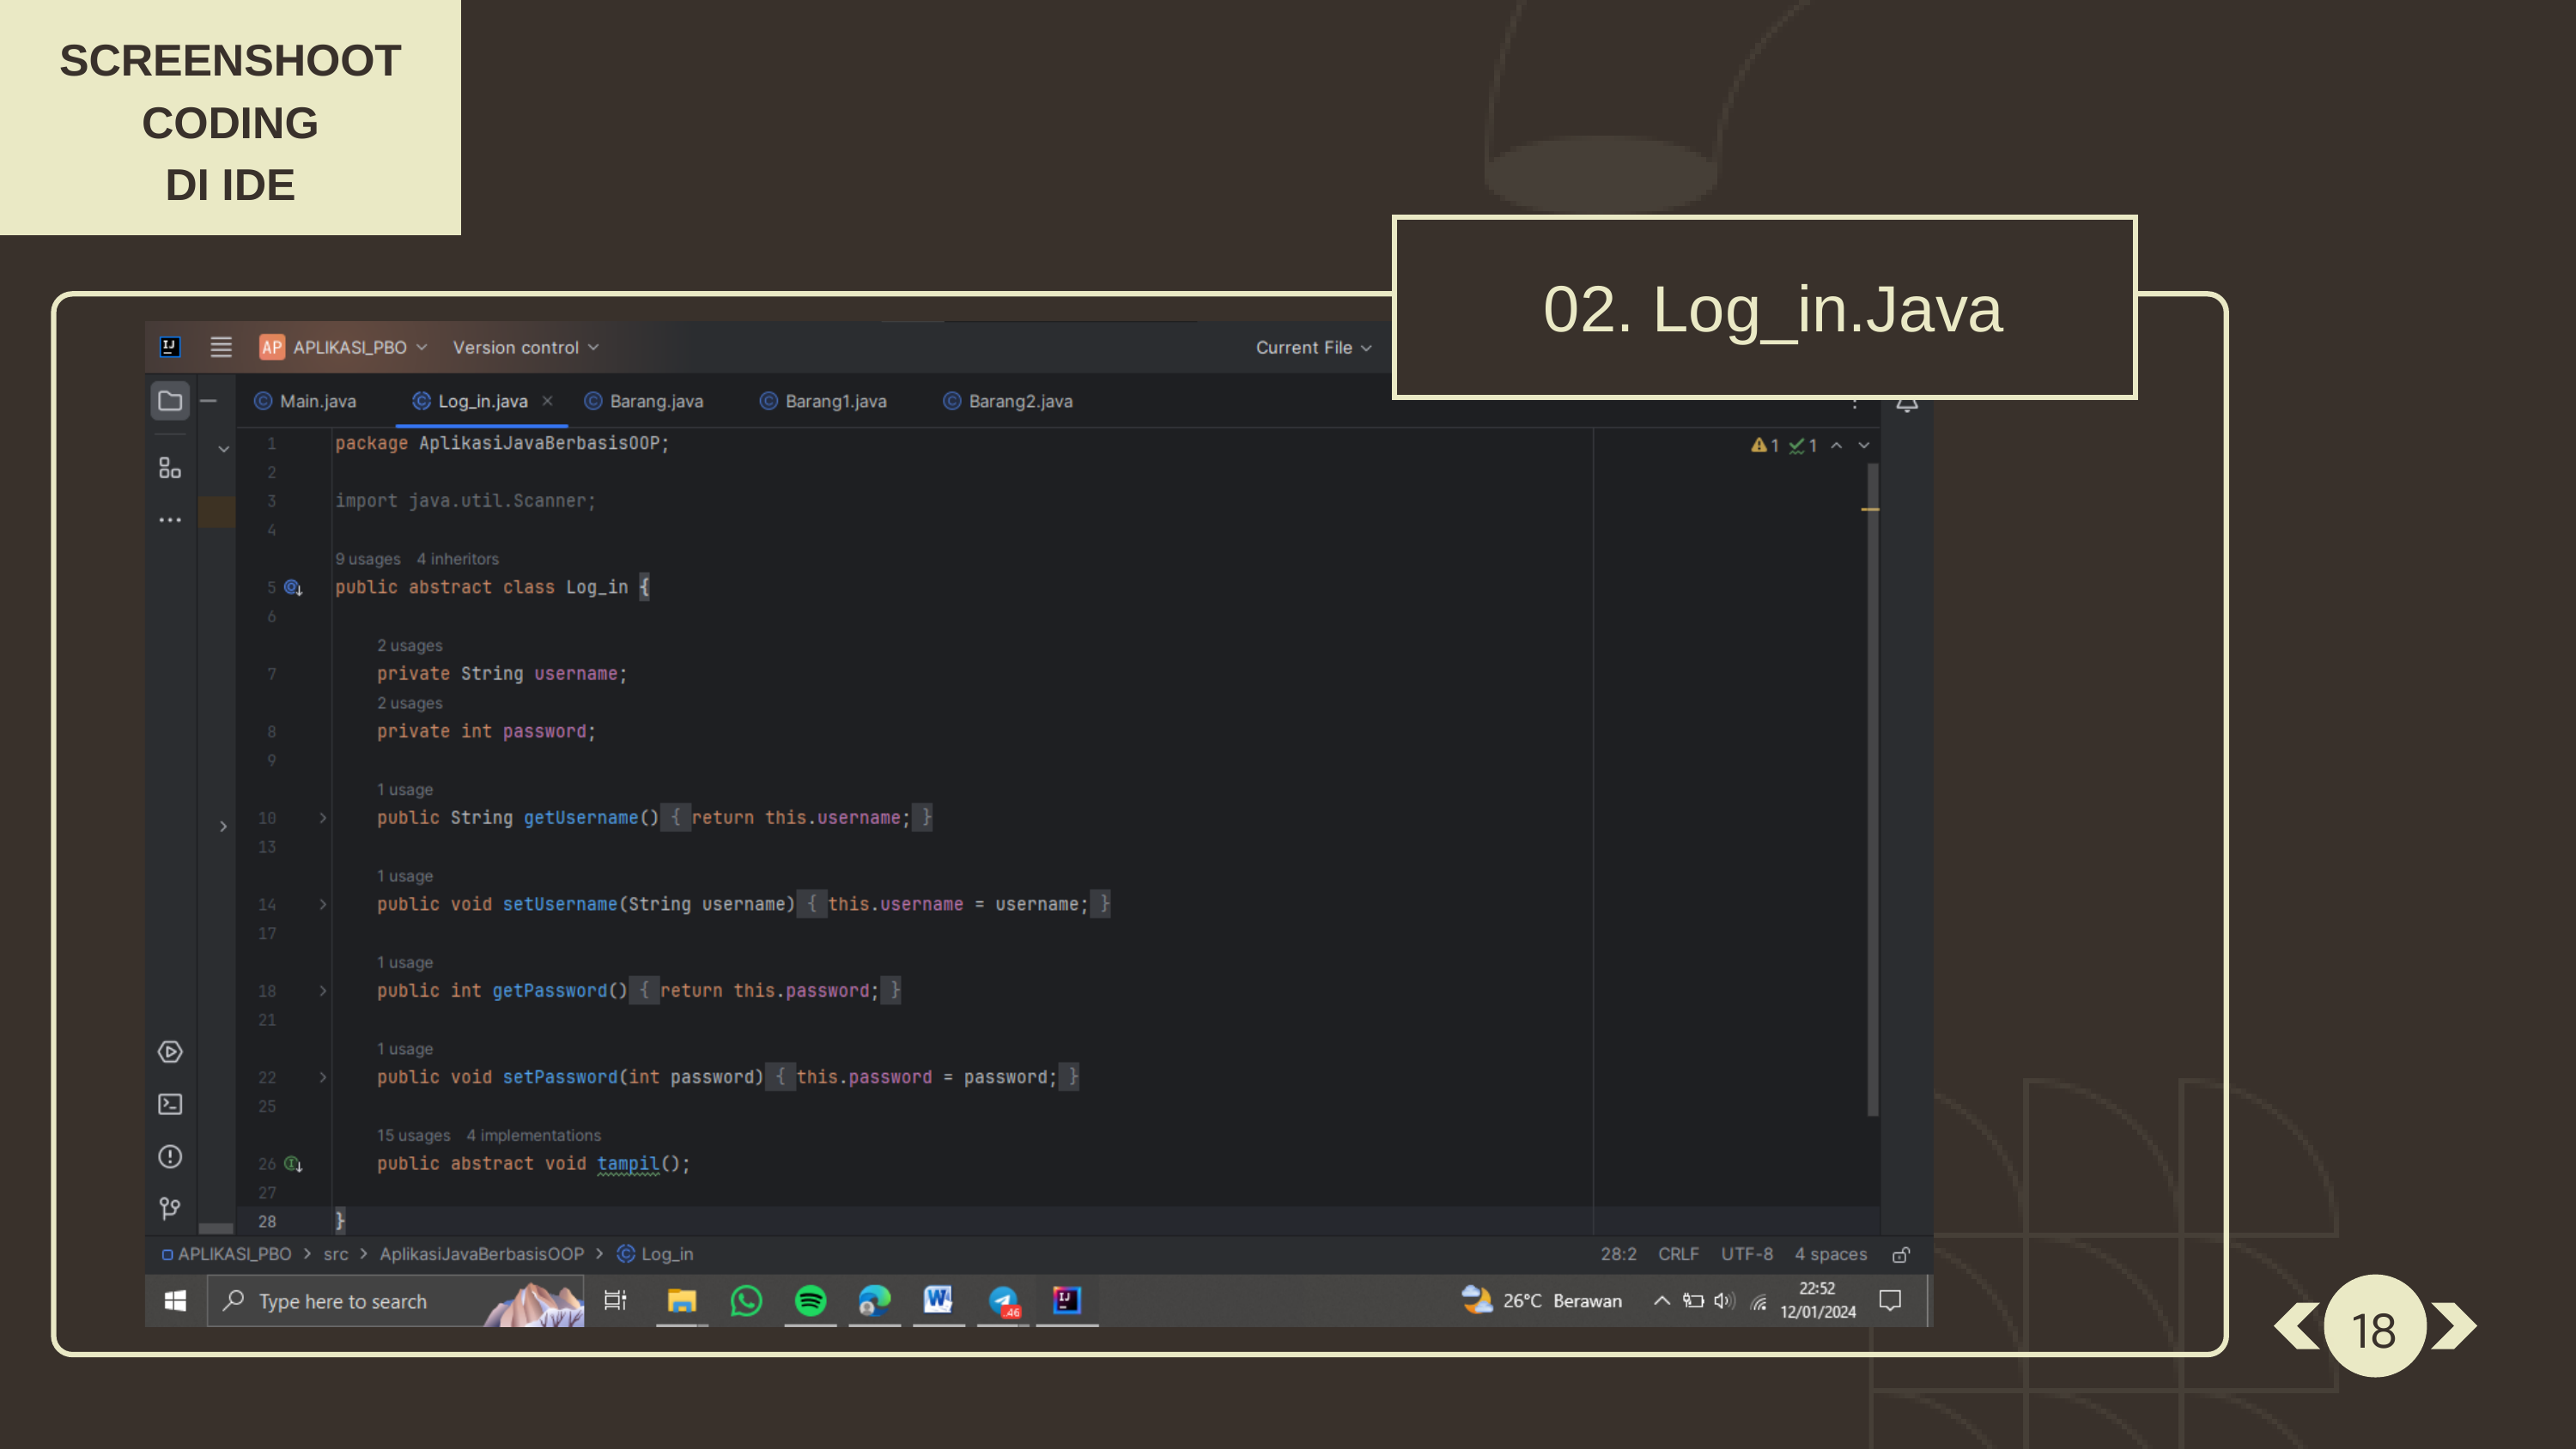

SCREENSHOOT
CODING
DI IDE

 02. Log_in.Java

18